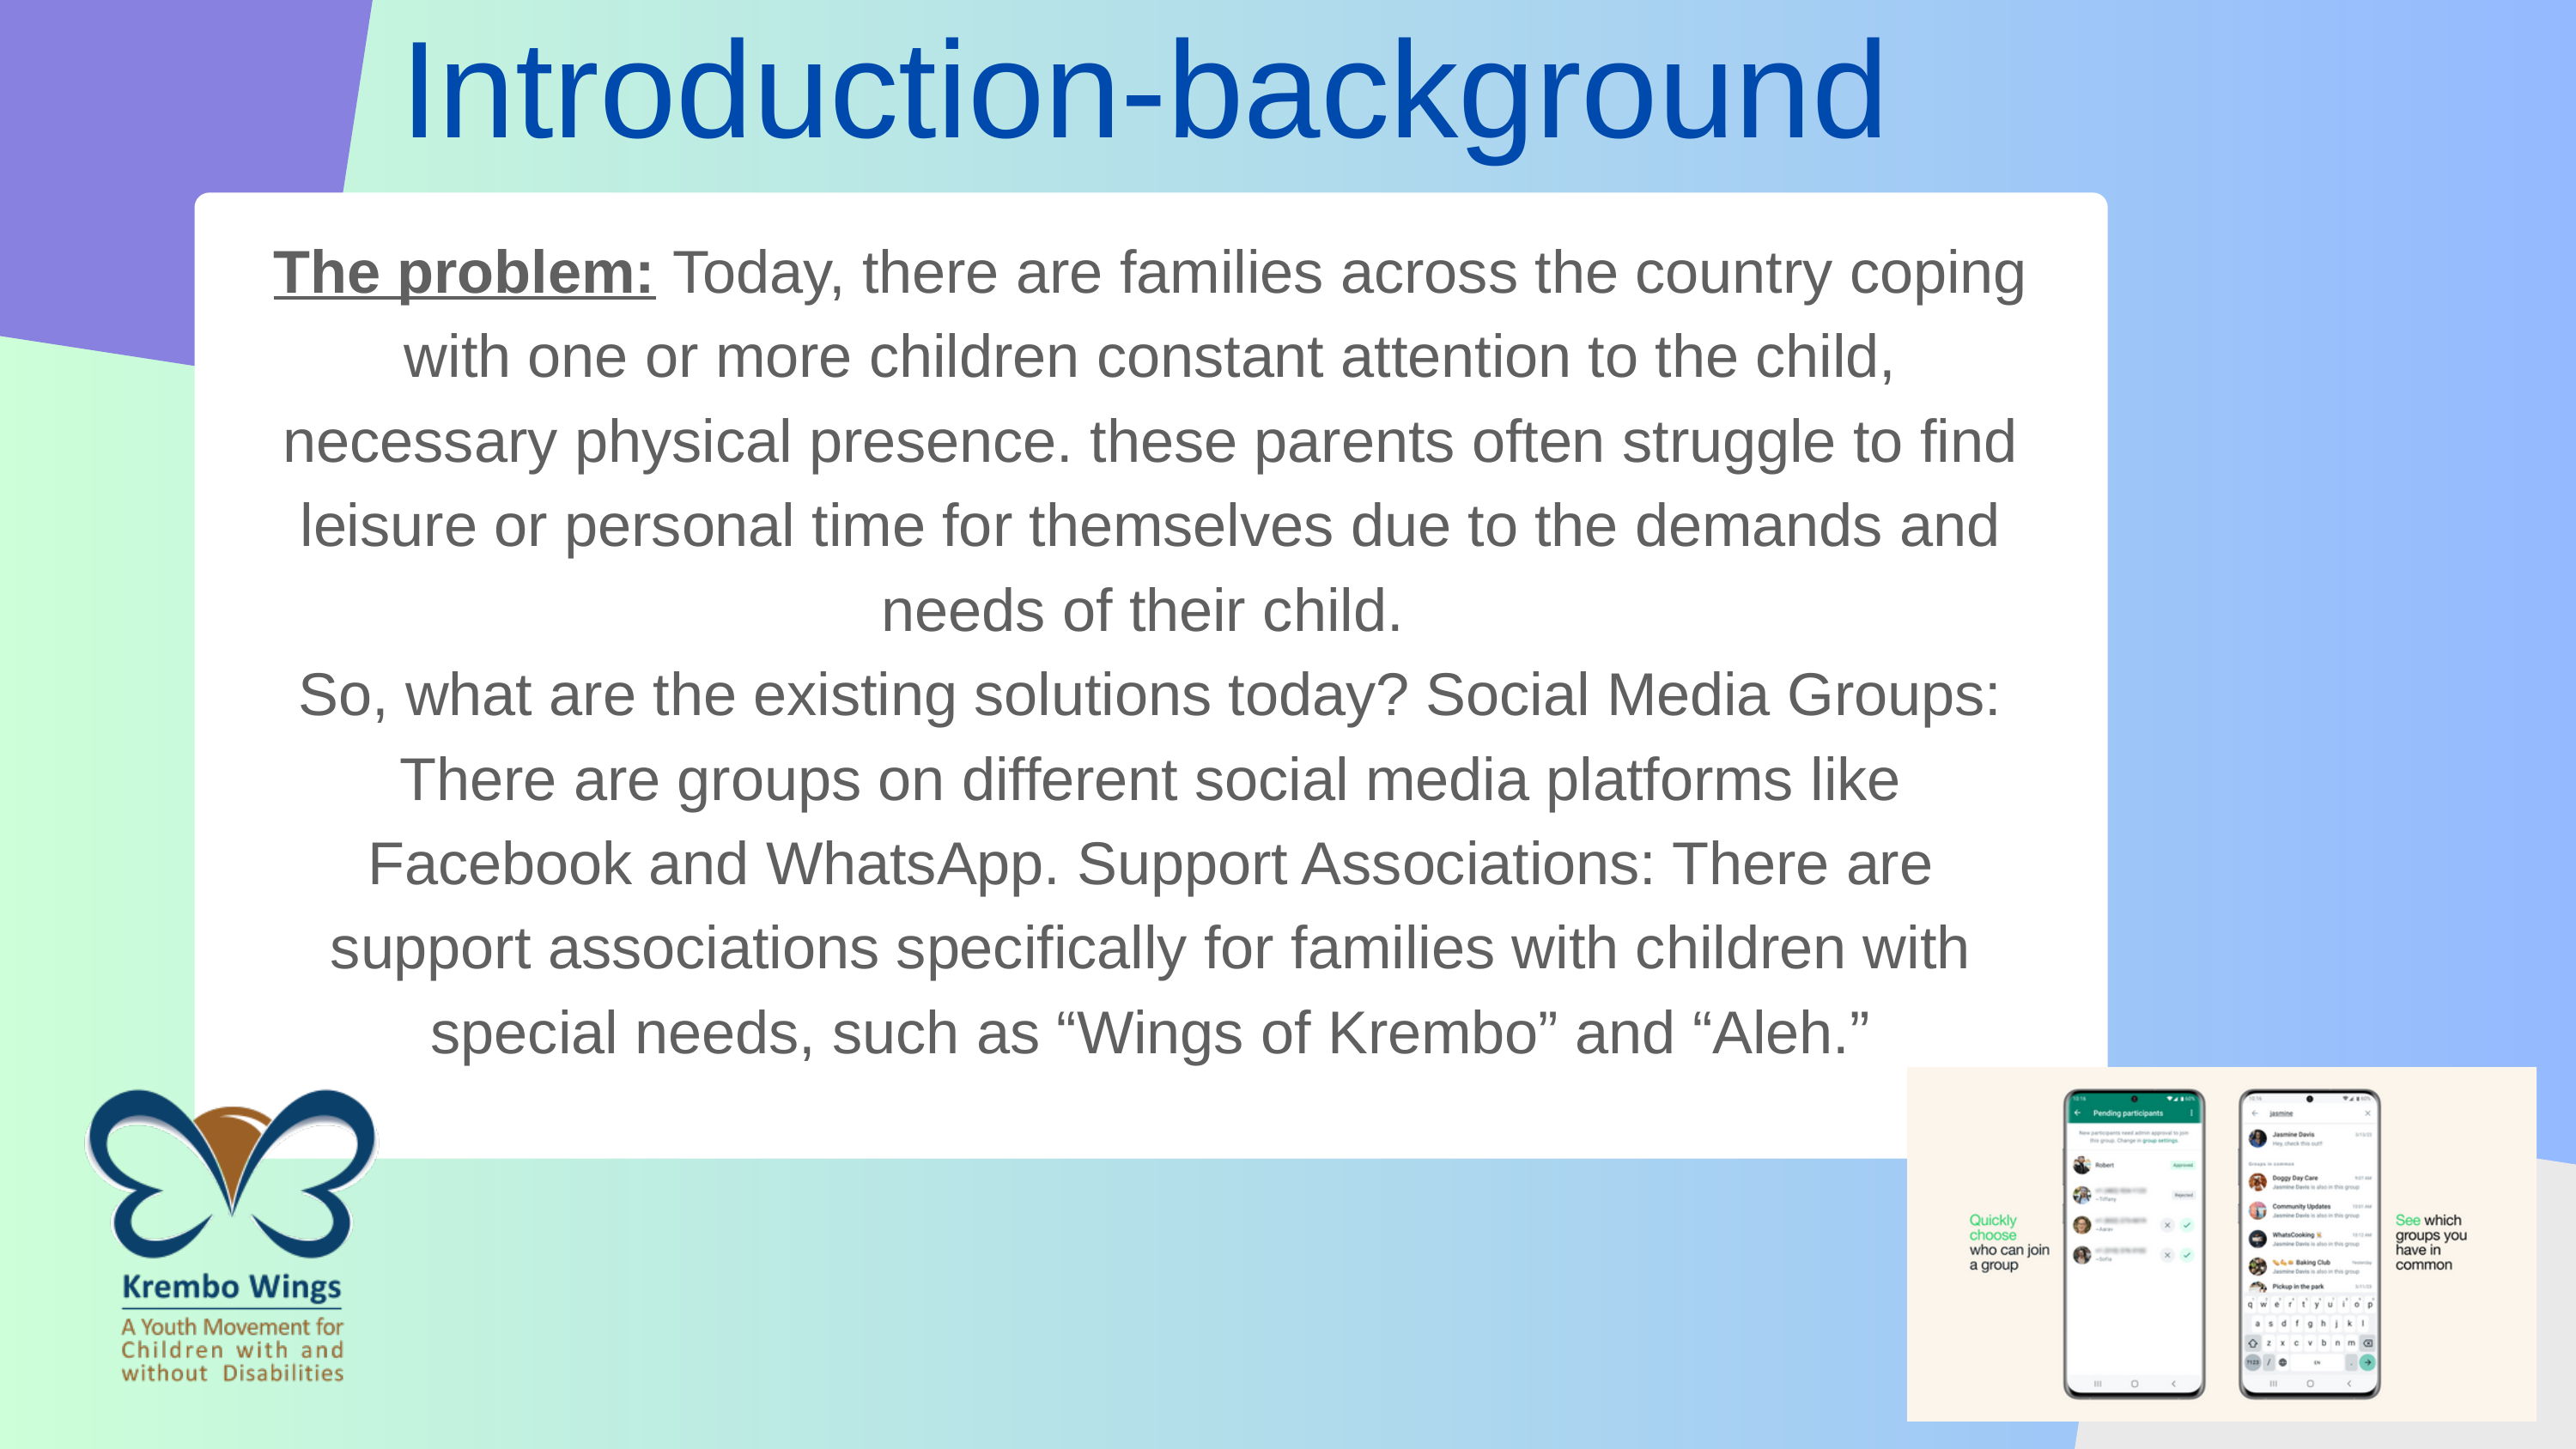

Introduction-background

The problem: Today, there are families across the country coping with one or more children constant attention to the child, necessary physical presence. these parents often struggle to find leisure or personal time for themselves due to the demands and needs of their child.
So, what are the existing solutions today? Social Media Groups: There are groups on different social media platforms like Facebook and WhatsApp. Support Associations: There are support associations specifically for families with children with special needs, such as “Wings of Krembo” and “Aleh.”